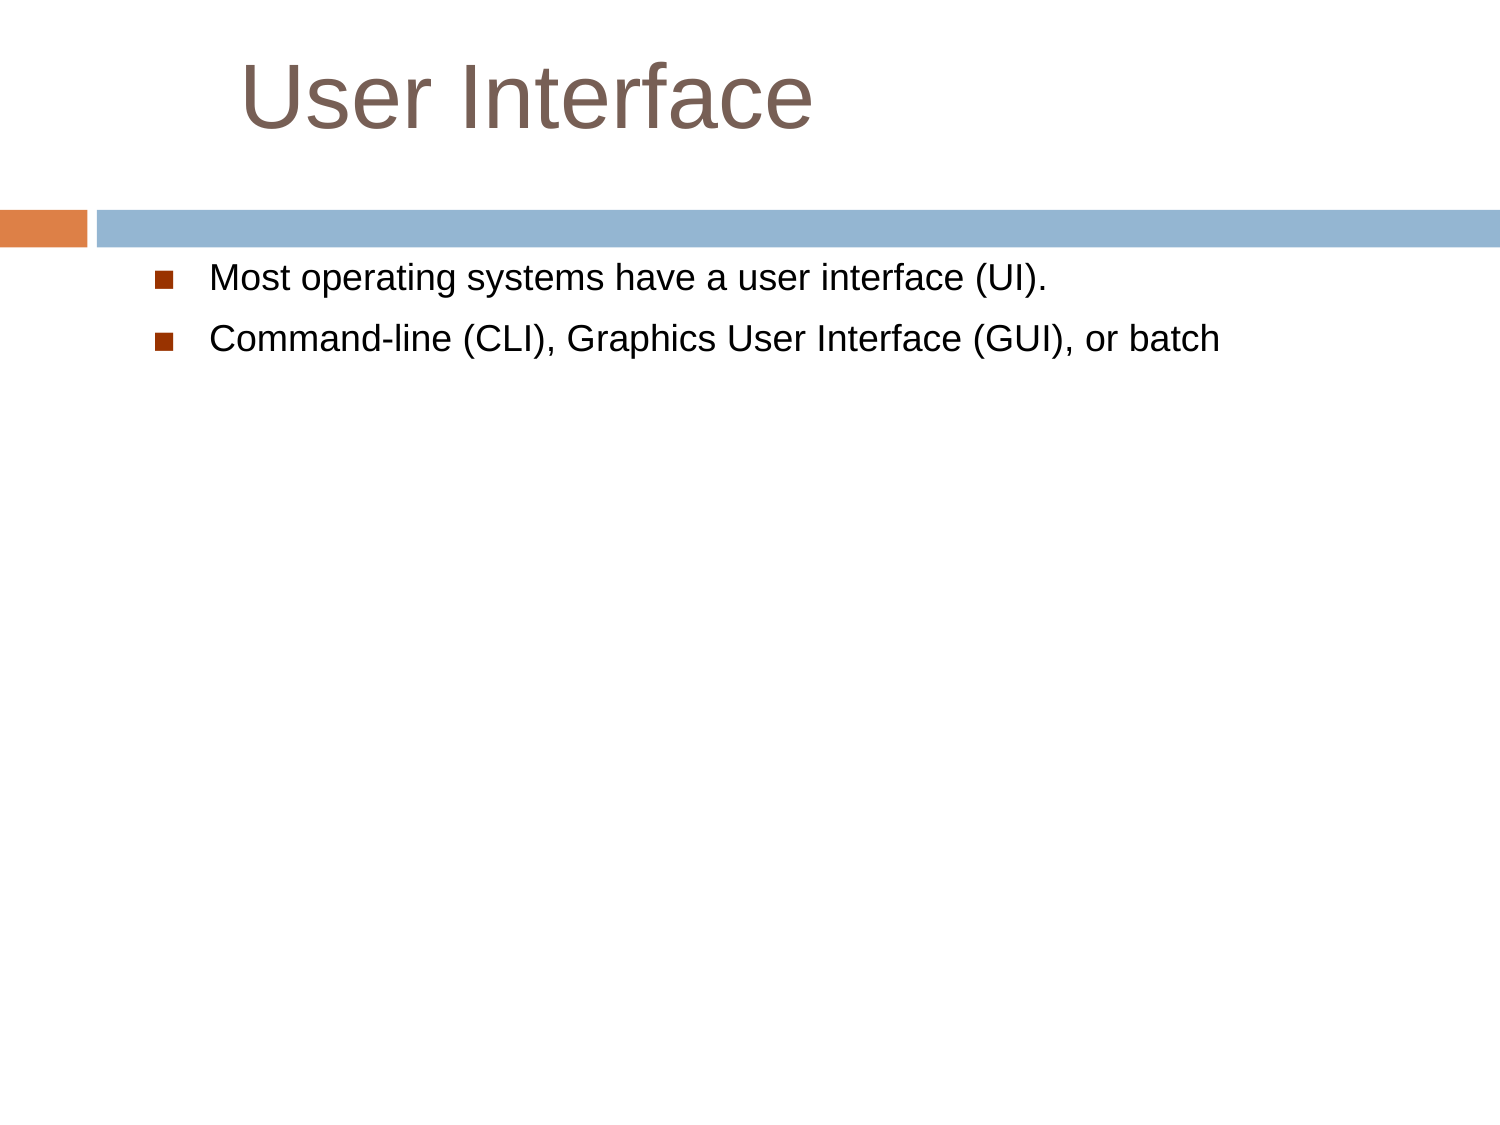

# User Interface
Most operating systems have a user interface (UI).
Command-line (CLI), Graphics User Interface (GUI), or batch